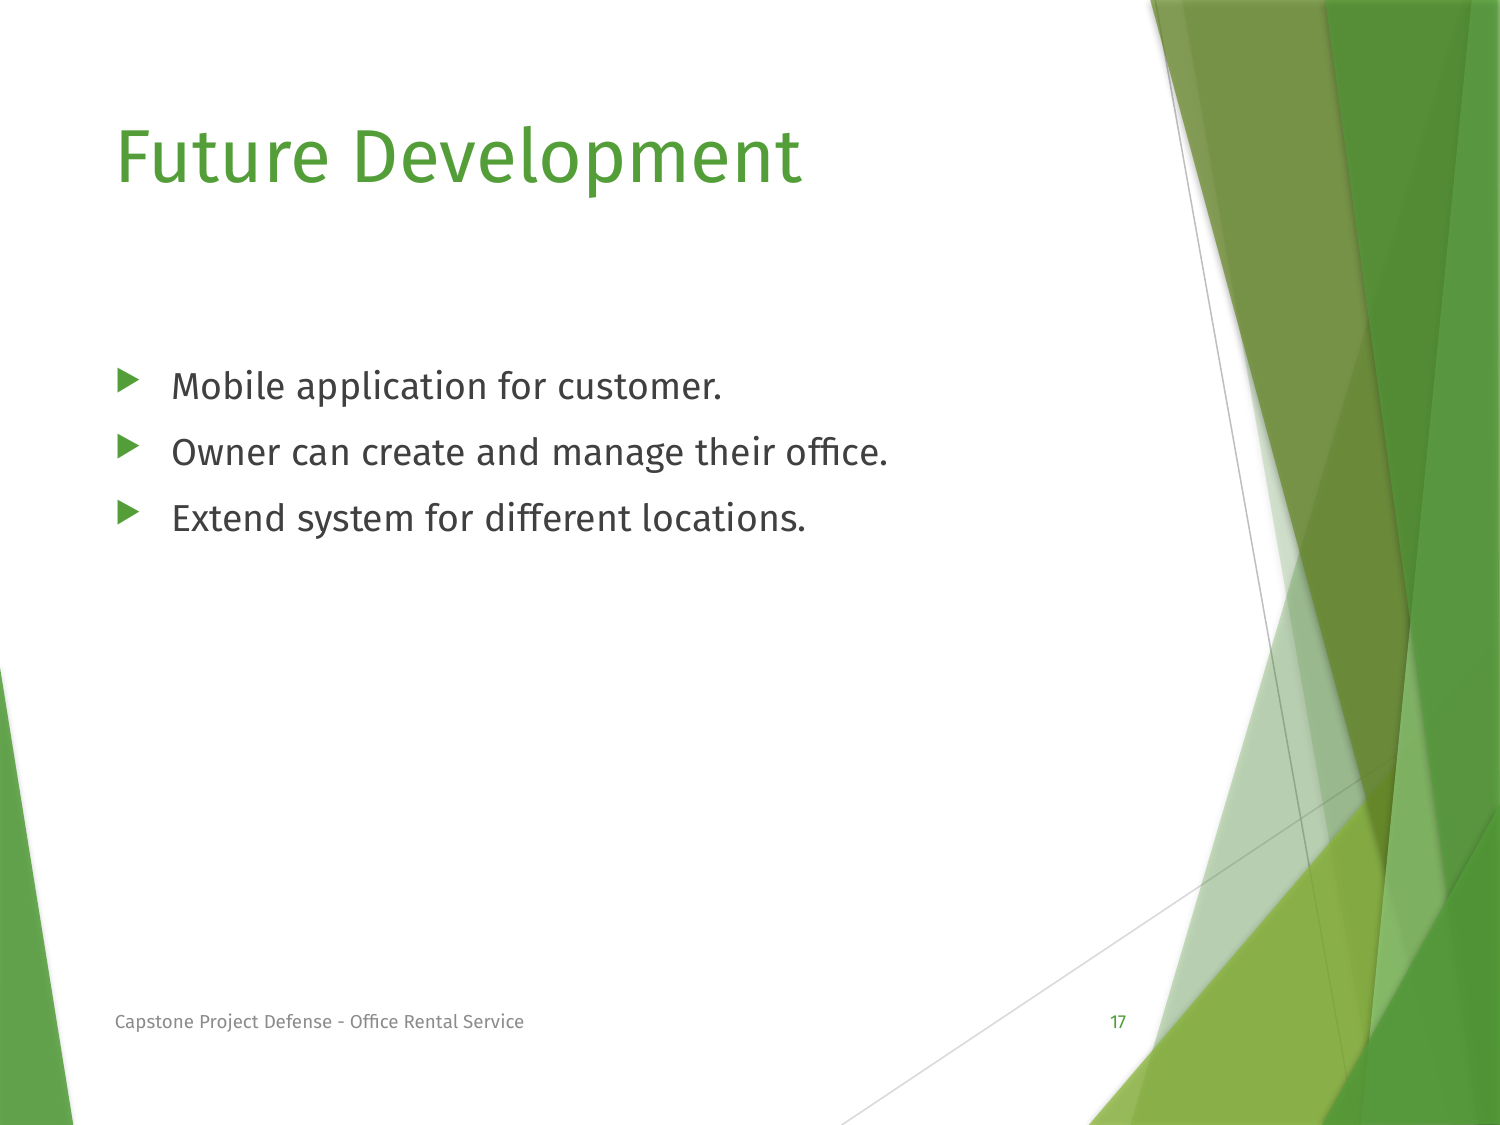

# Future Development
Mobile application for customer.
Owner can create and manage their office.
Extend system for different locations.

Capstone Project Defense - Office Rental Service
17